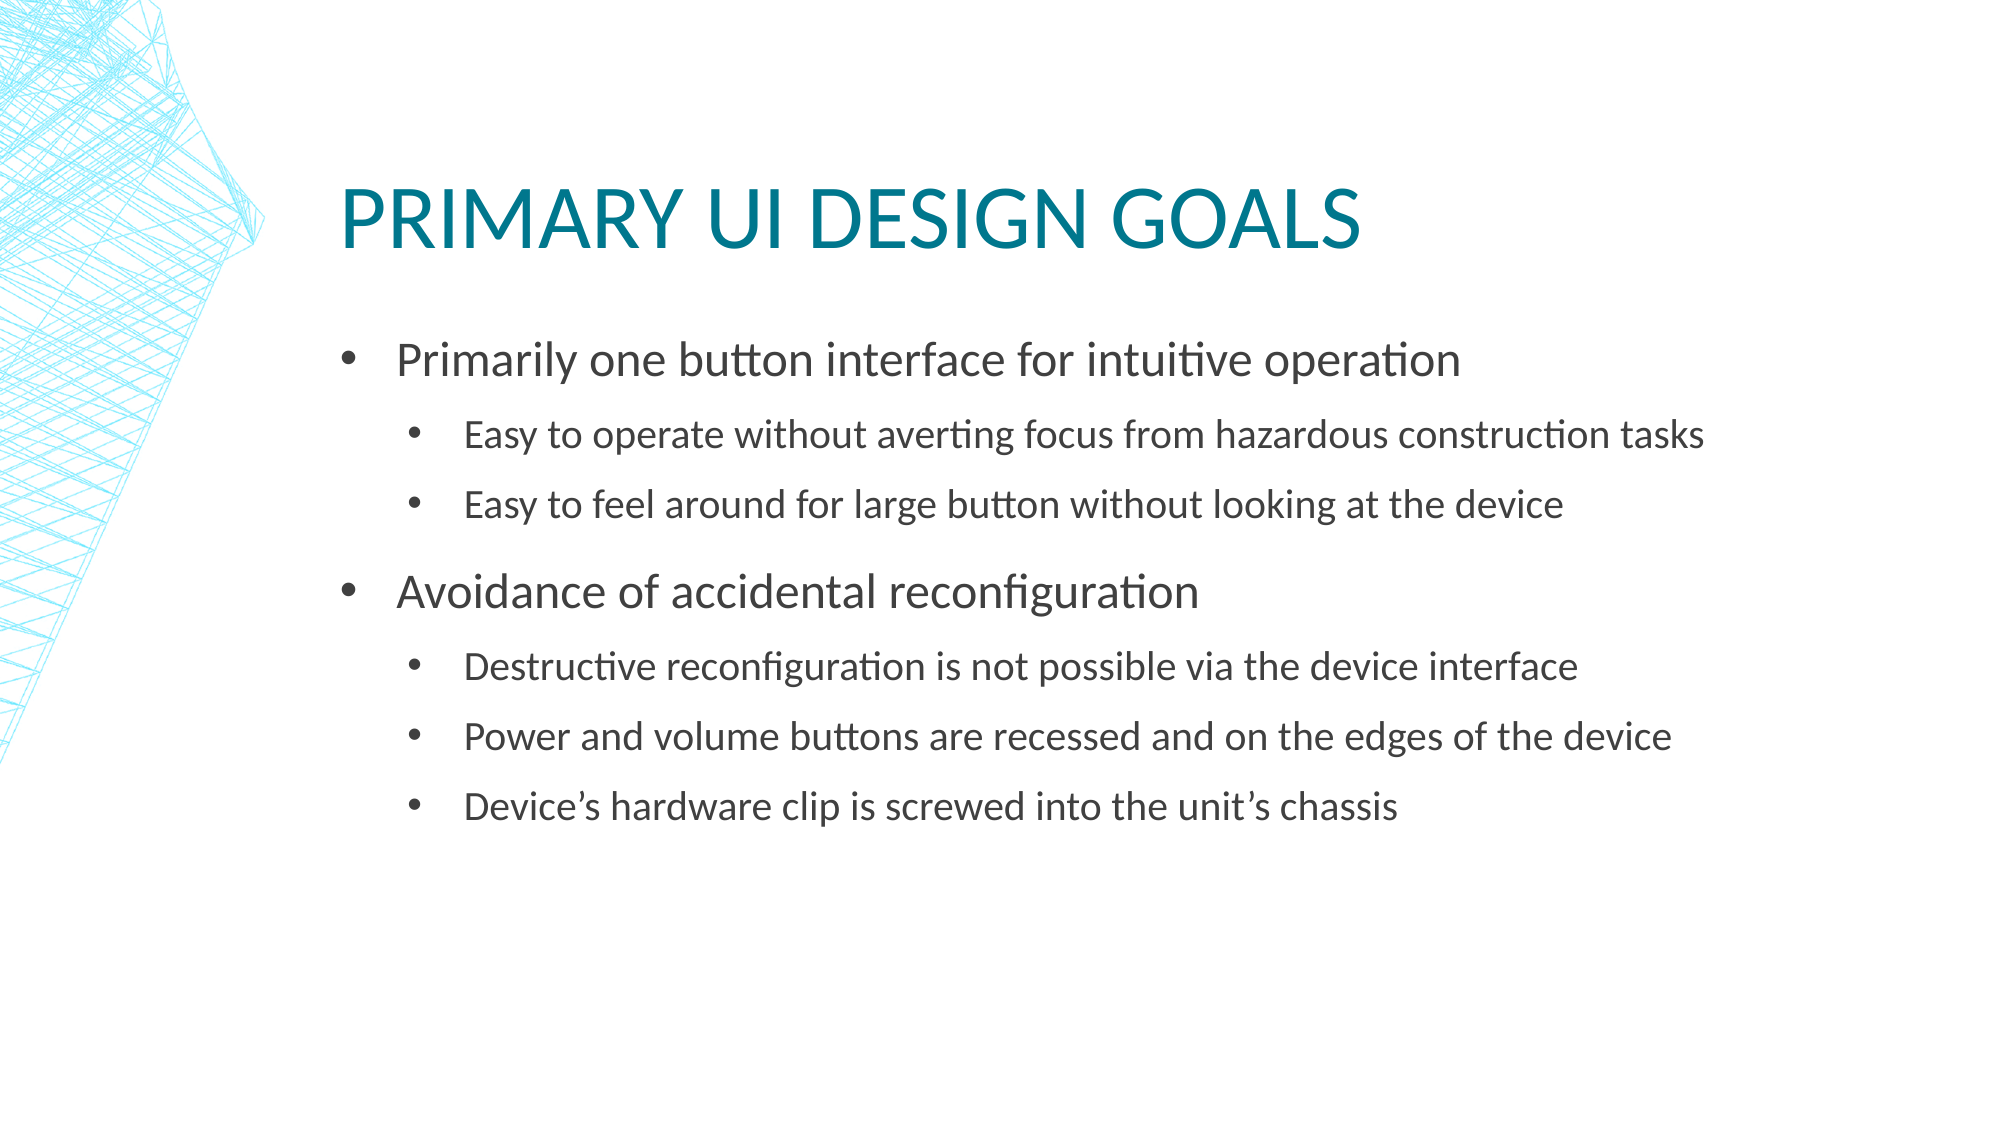

# PRIMARY UI Design GOALS
Primarily one button interface for intuitive operation
Easy to operate without averting focus from hazardous construction tasks
Easy to feel around for large button without looking at the device
Avoidance of accidental reconfiguration
Destructive reconfiguration is not possible via the device interface
Power and volume buttons are recessed and on the edges of the device
Device’s hardware clip is screwed into the unit’s chassis